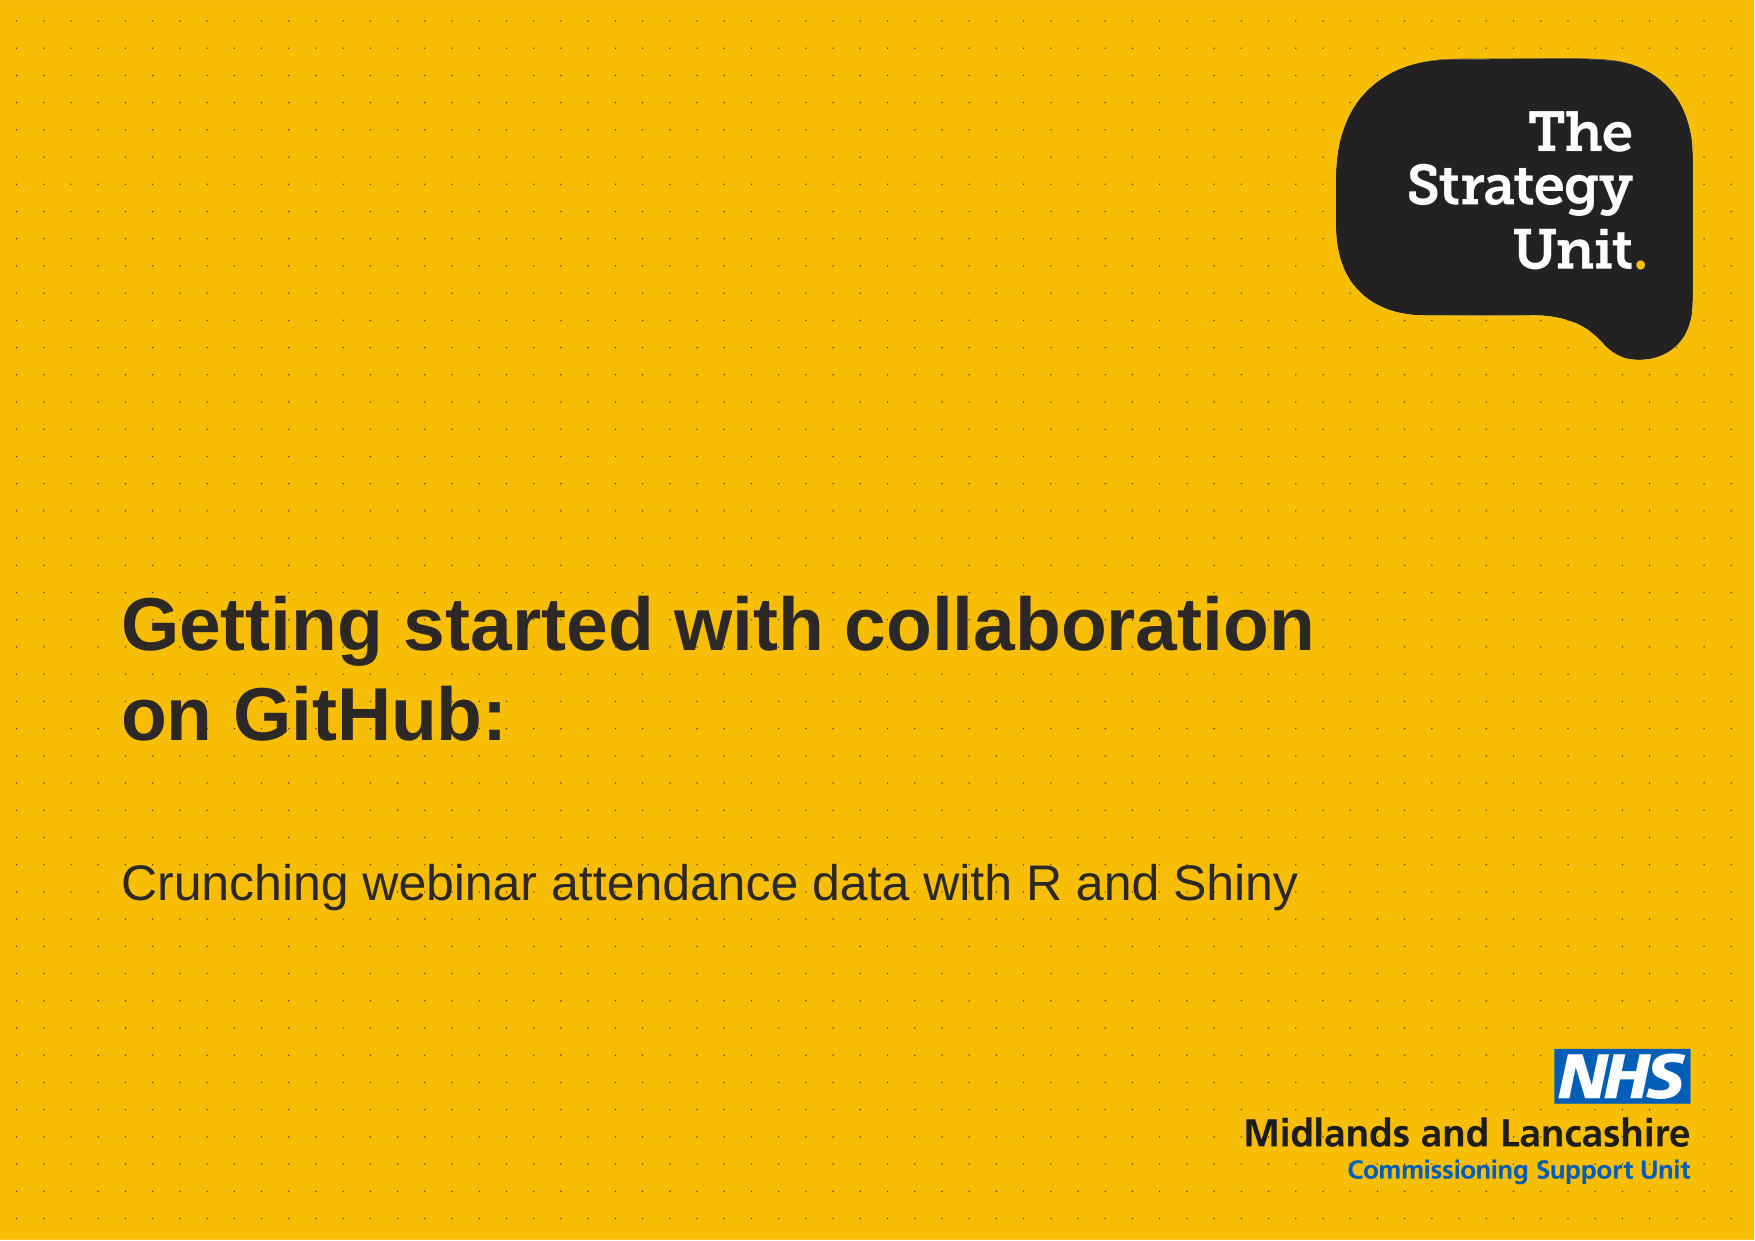

# Getting started with collaboration on GitHub:
Crunching webinar attendance data with R and Shiny